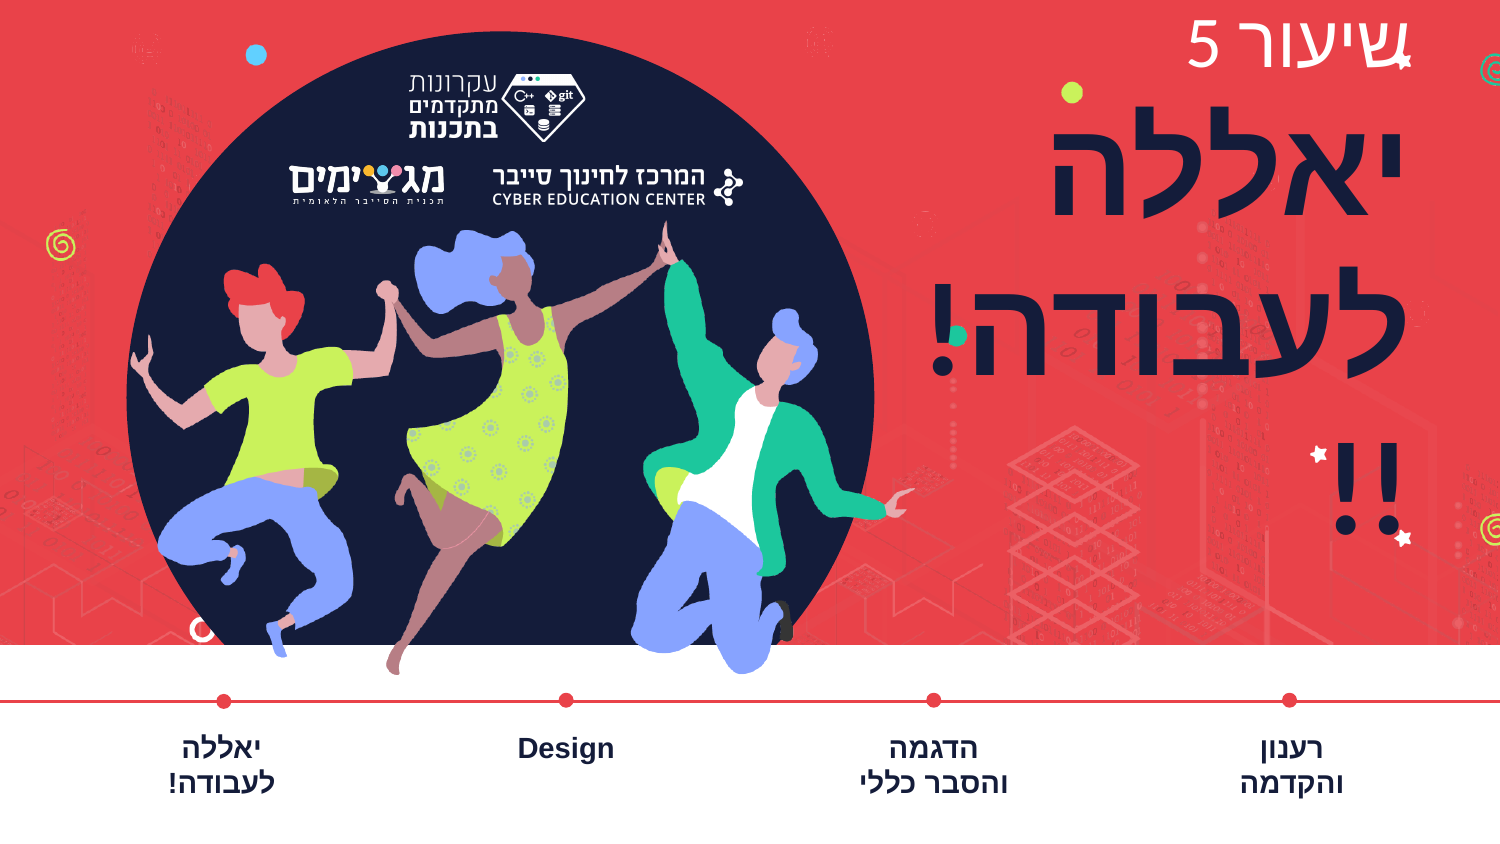

# שיעור 5
יאללה לעבודה!!!

יאללה לעבודה!
Design
הדגמה והסבר כללי
רענון והקדמה